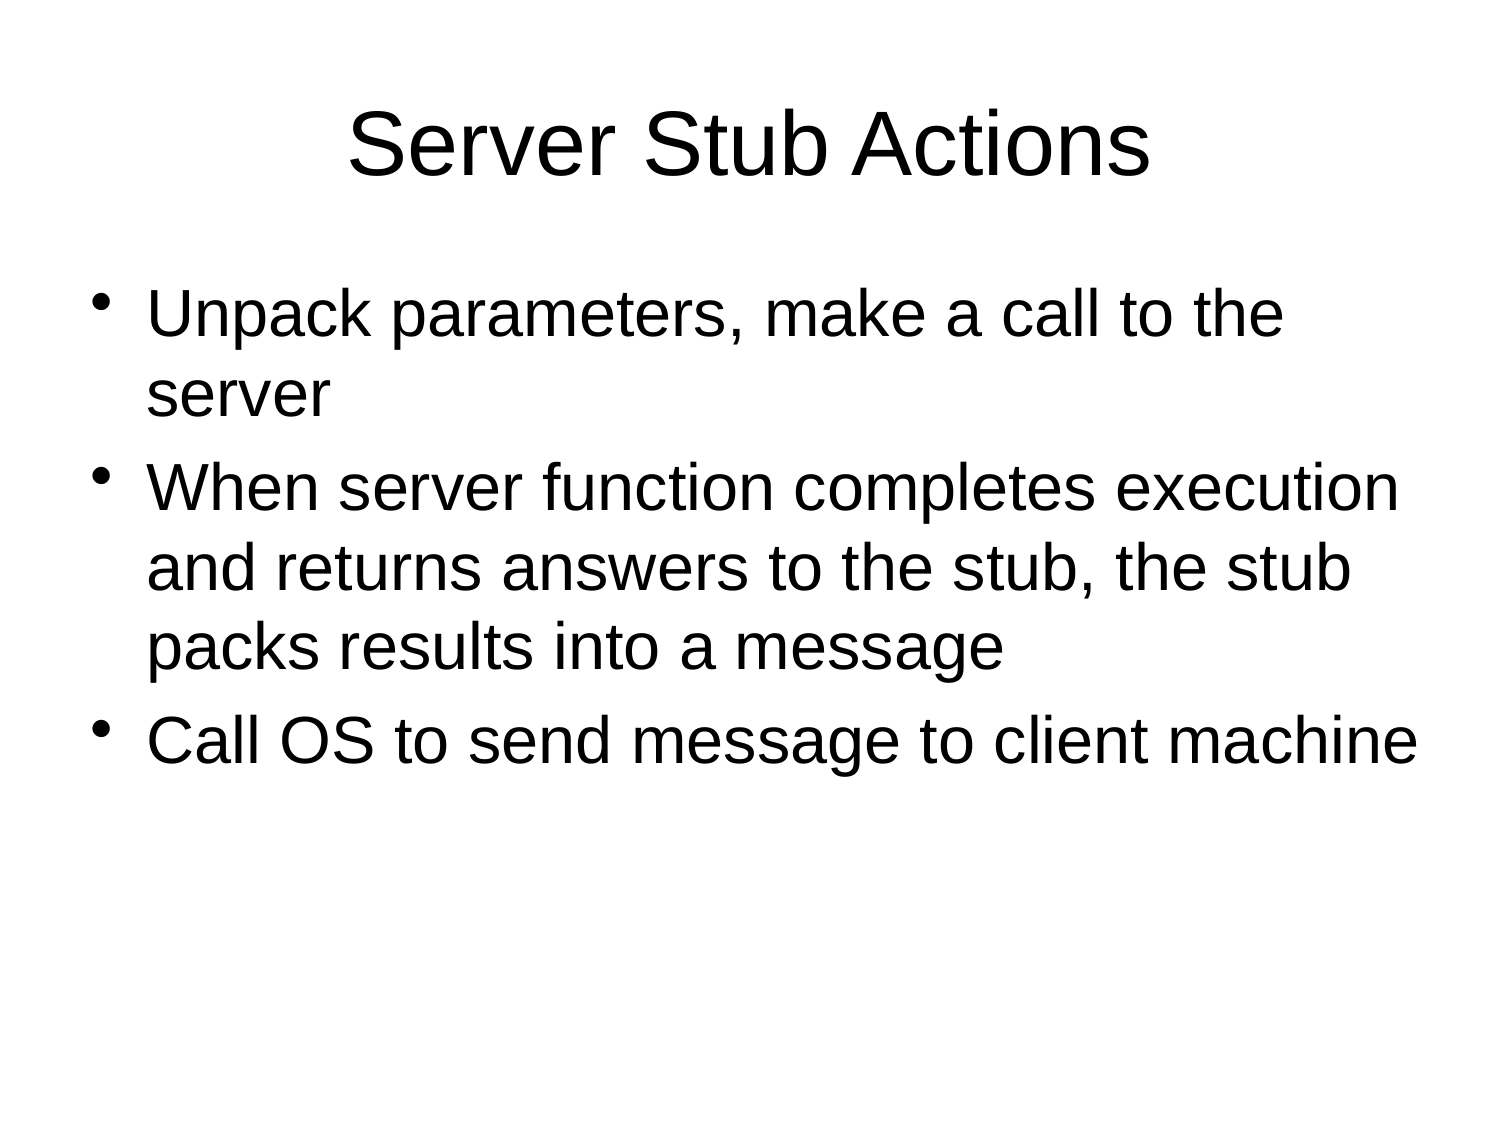

# Server Stub Actions
Unpack parameters, make a call to the server
When server function completes execution and returns answers to the stub, the stub packs results into a message
Call OS to send message to client machine